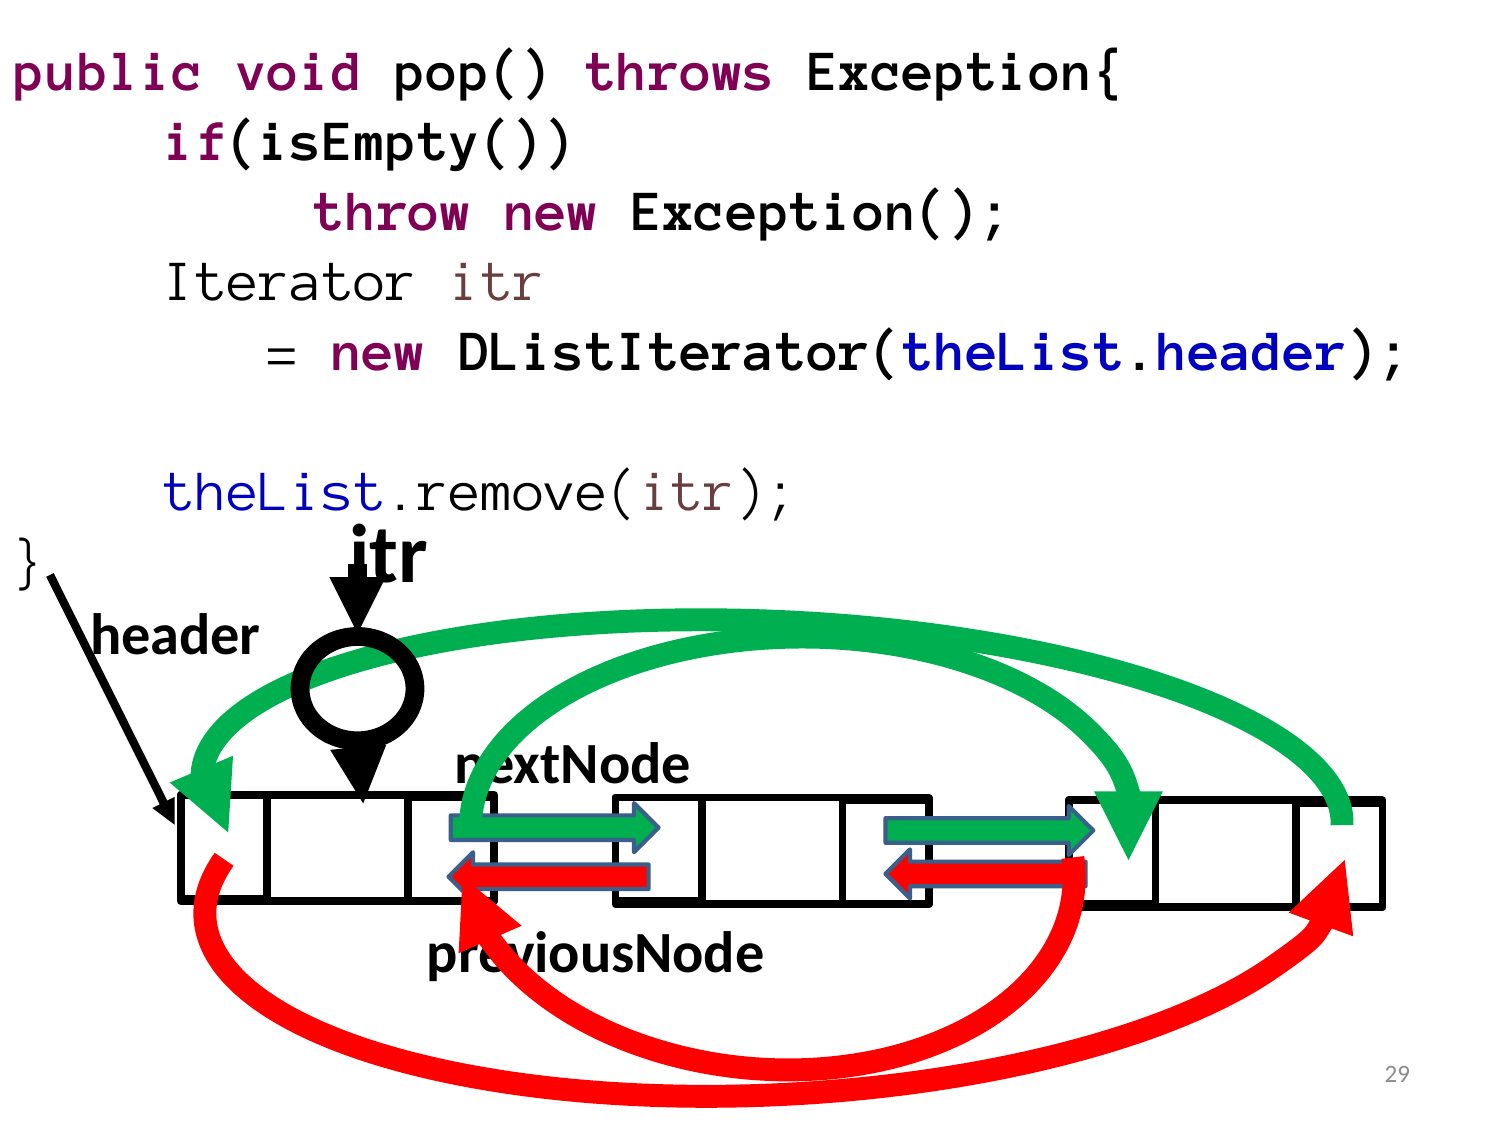

public void pop() throws Exception{
	if(isEmpty())
		throw new Exception();
	Iterator itr
        = new DListIterator(theList.header);

	theList.remove(itr);
}
itr

header

nextNode

previousNode
29